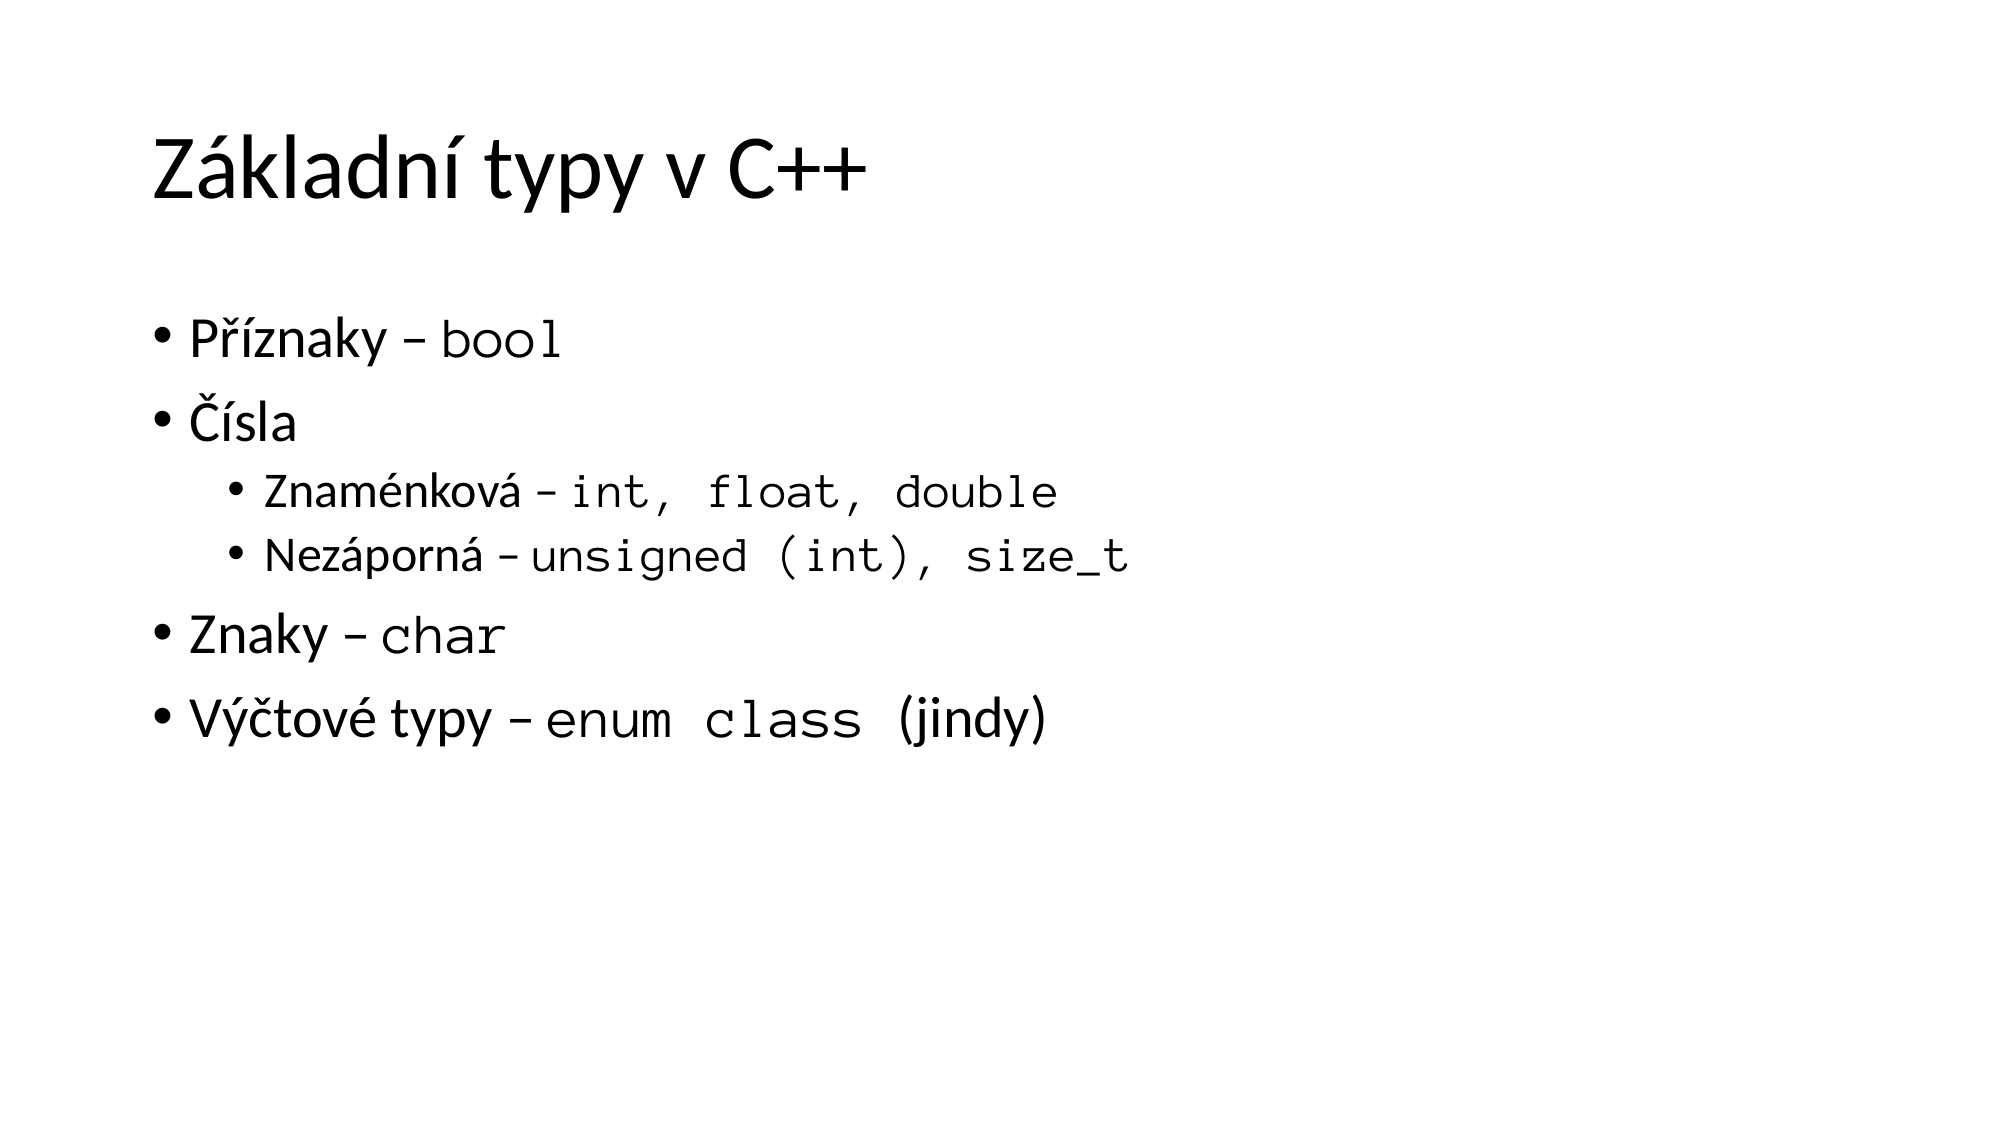

# Základní typy v C++
Příznaky – bool
Čísla
Znaménková – int, float, double
Nezáporná – unsigned (int), size_t
Znaky – char
Výčtové typy – enum class (jindy)